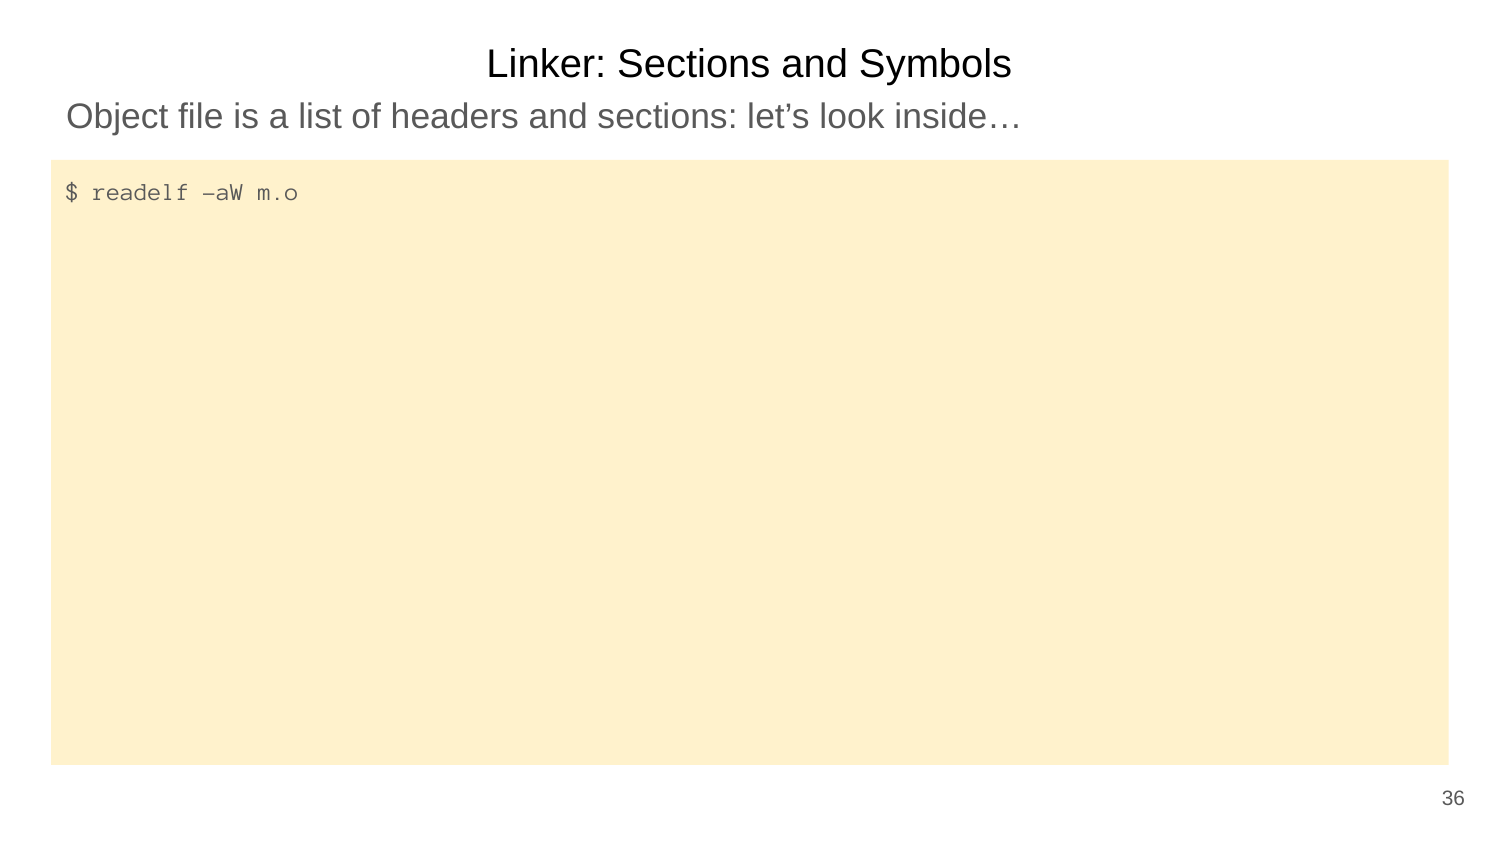

Linker: Sections and Symbols
Object file is a list of headers and sections: let’s look inside…

$ readelf -aW m.o

36